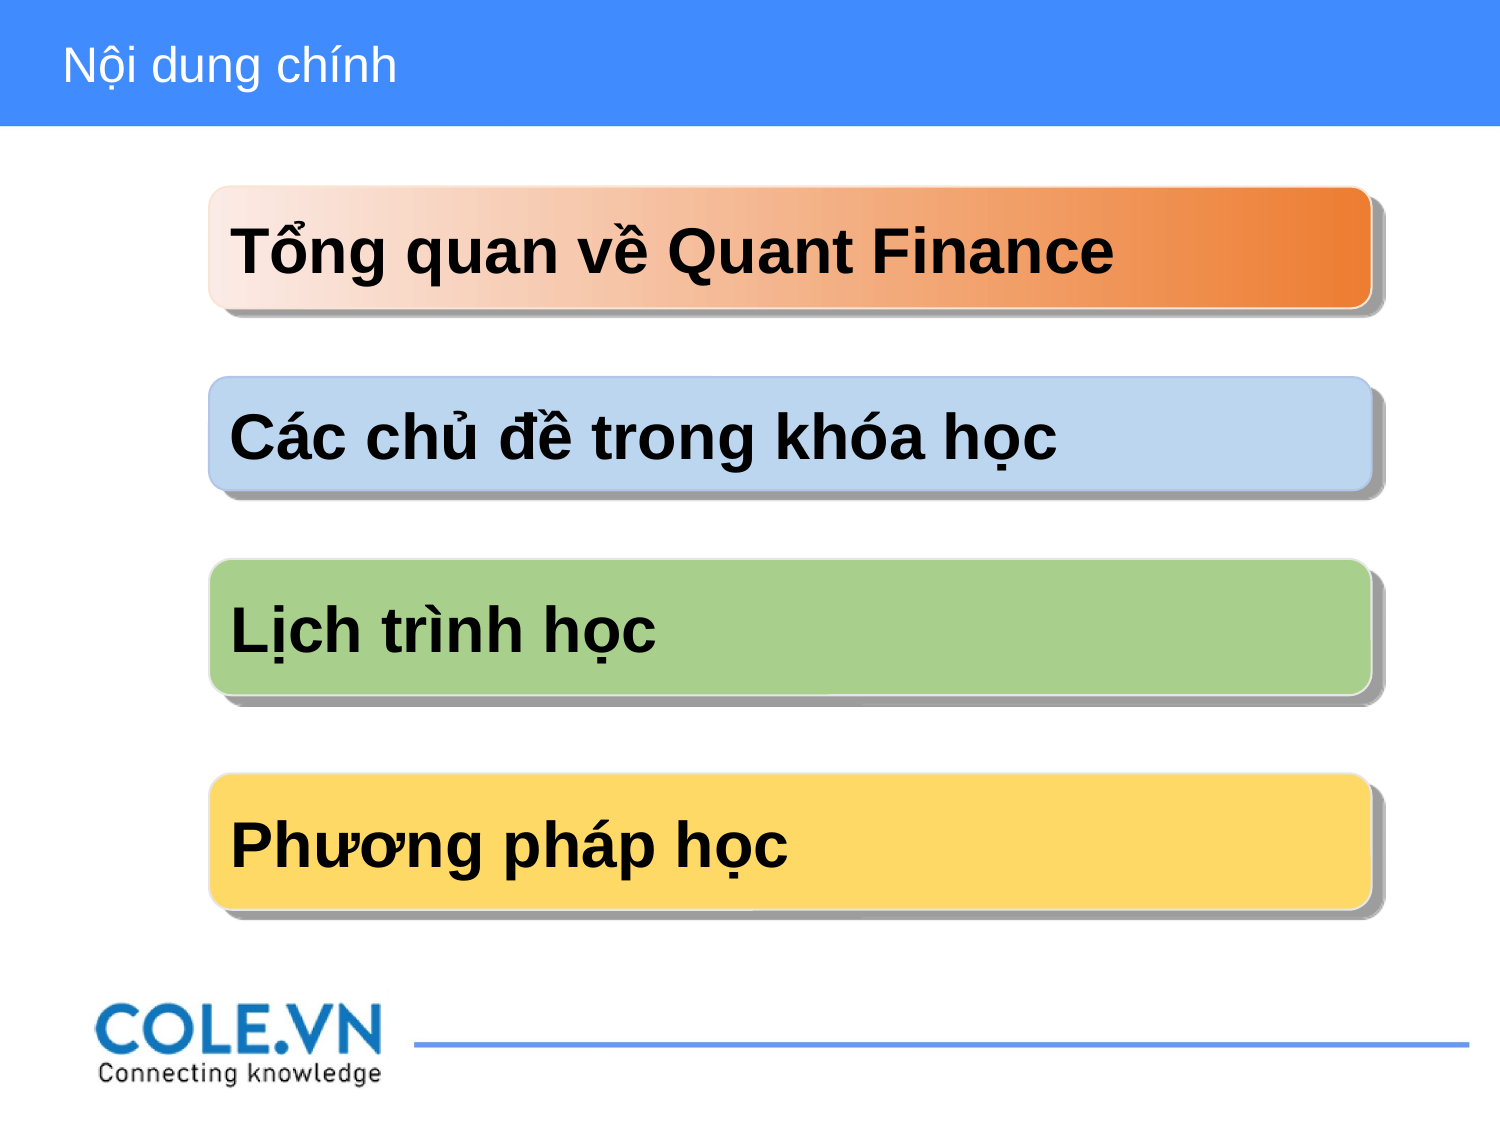

Nội dung chính
Tổng quan về Quant Finance
Các chủ đề trong khóa học
Lịch trình học
Phương pháp học